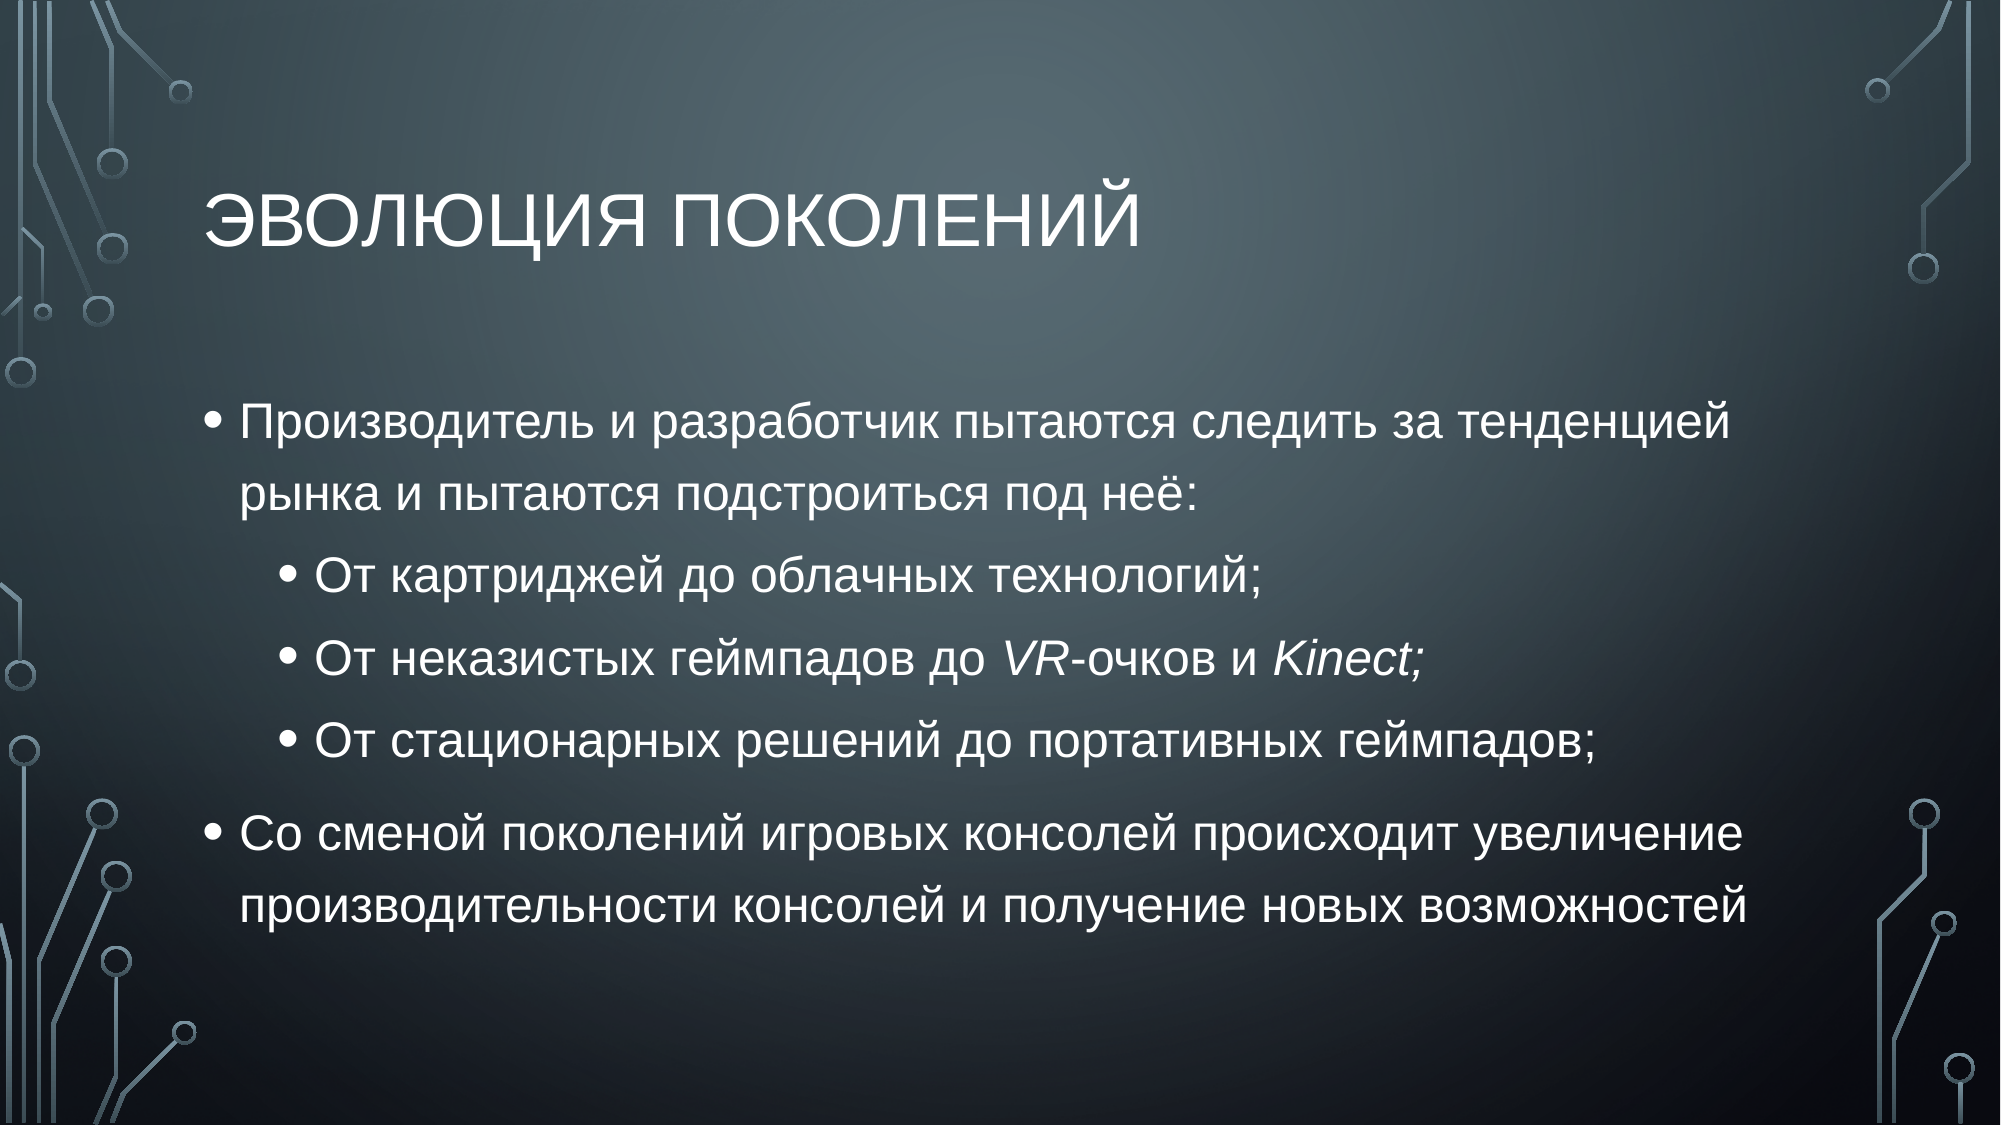

# Эволюция поколений
Производитель и разработчик пытаются следить за тенденцией рынка и пытаются подстроиться под неё:
От картриджей до облачных технологий;
От неказистых геймпадов до VR-очков и Kinect;
От стационарных решений до портативных геймпадов;
Со сменой поколений игровых консолей происходит увеличение производительности консолей и получение новых возможностей